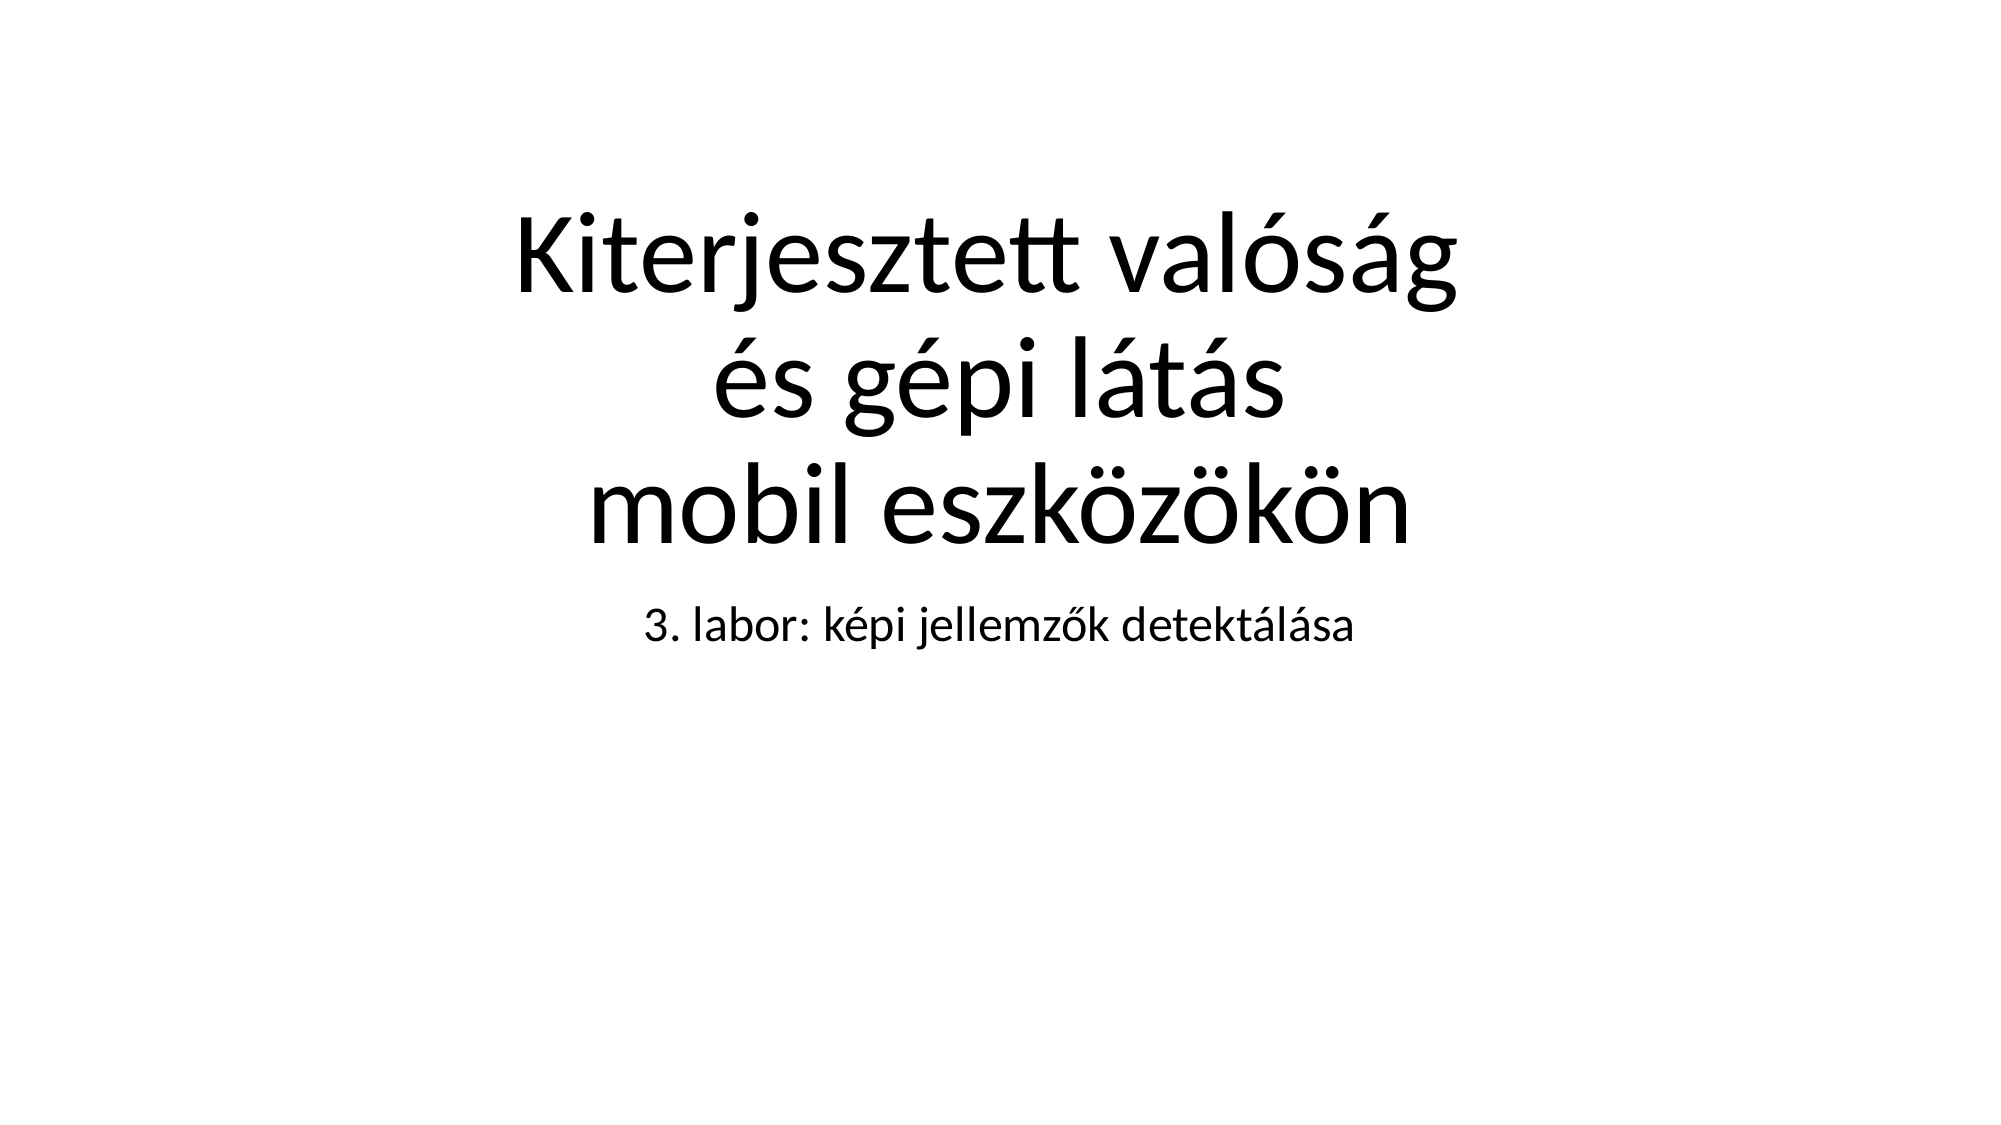

# Kiterjesztett valóság és gépi látás mobil eszközökön
3. labor: képi jellemzők detektálása